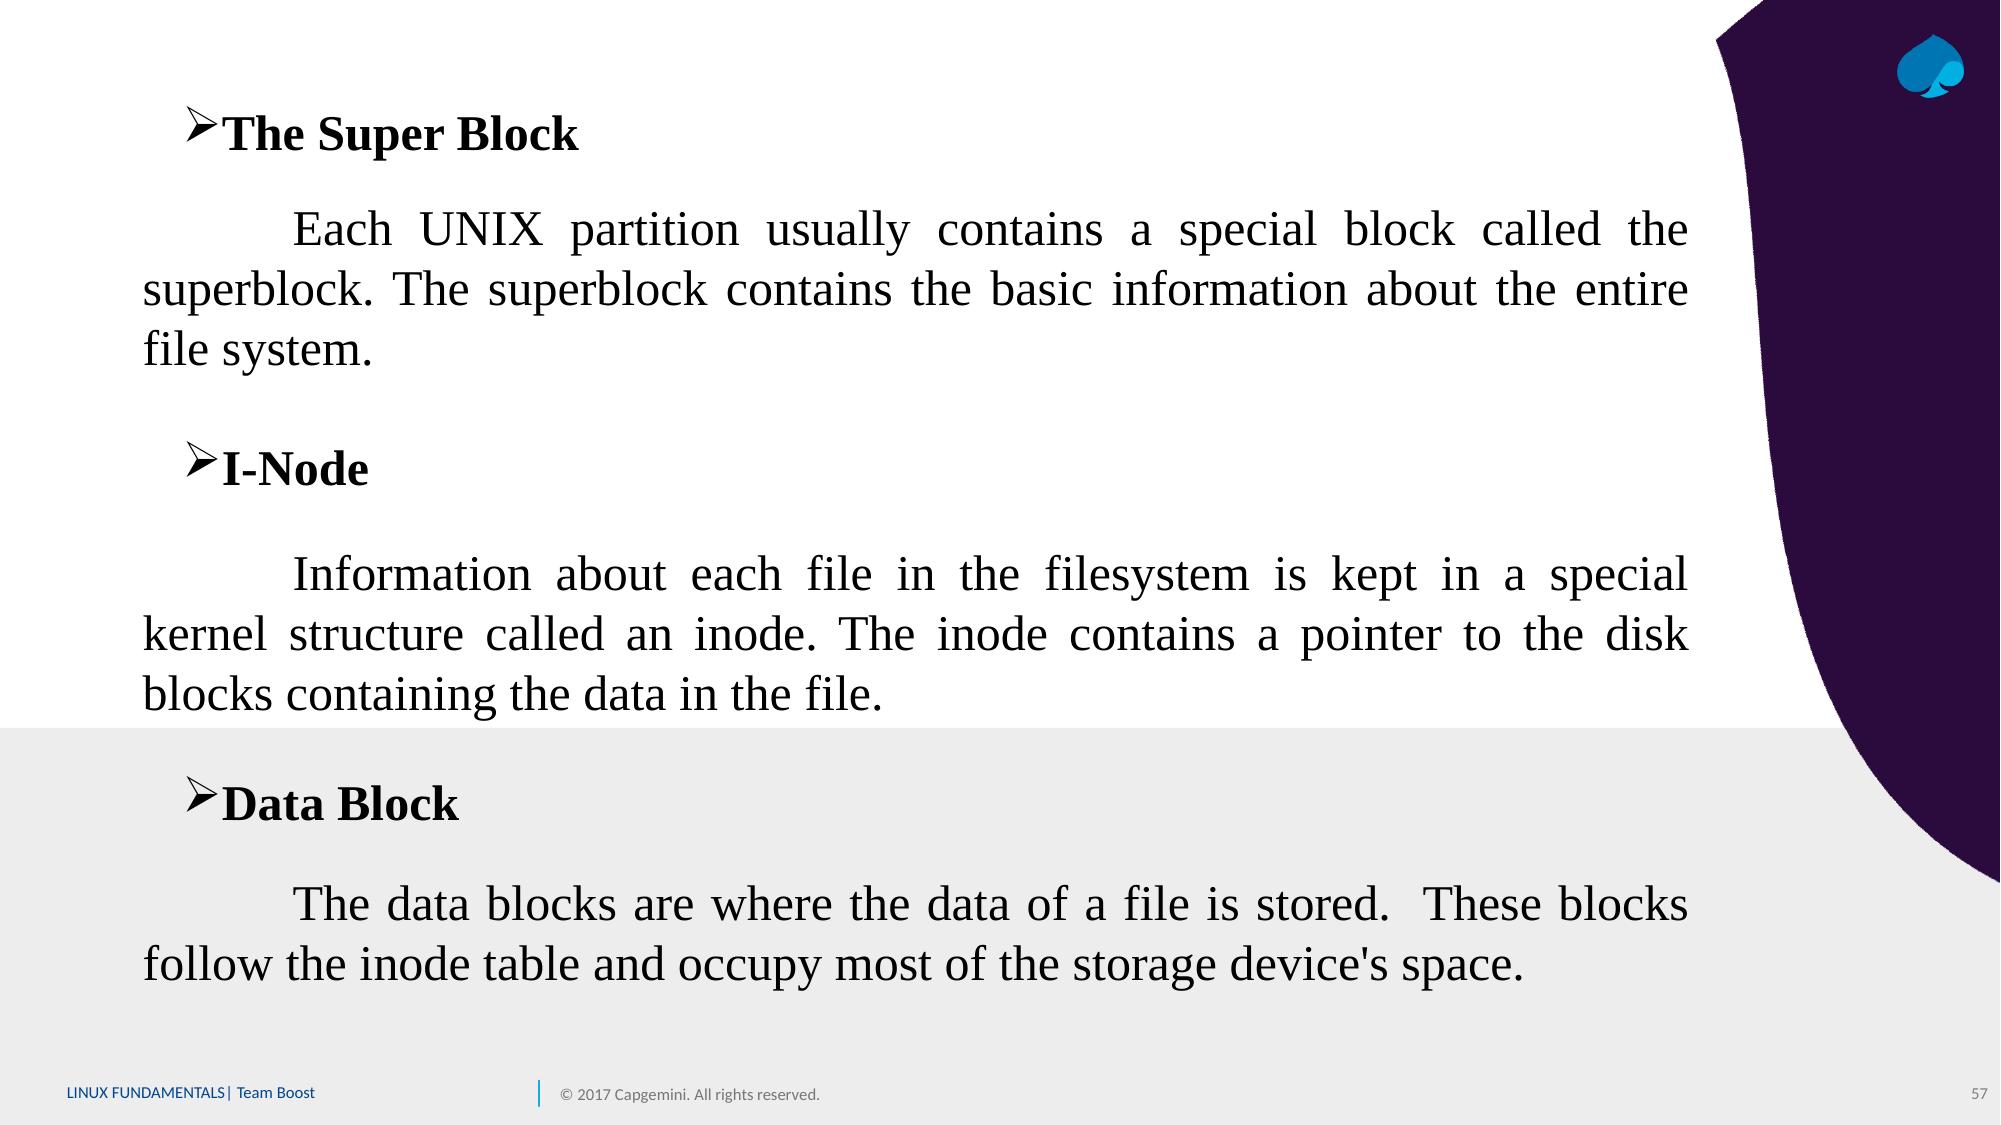

The Super Block

	Each UNIX partition usually contains a special block called the superblock. The superblock contains the basic information about the entire file system.

I-Node

	Information about each file in the filesystem is kept in a special kernel structure called an inode. The inode contains a pointer to the disk blocks containing the data in the file.

Data Block

	The data blocks are where the data of a file is stored.  These blocks follow the inode table and occupy most of the storage device's space.